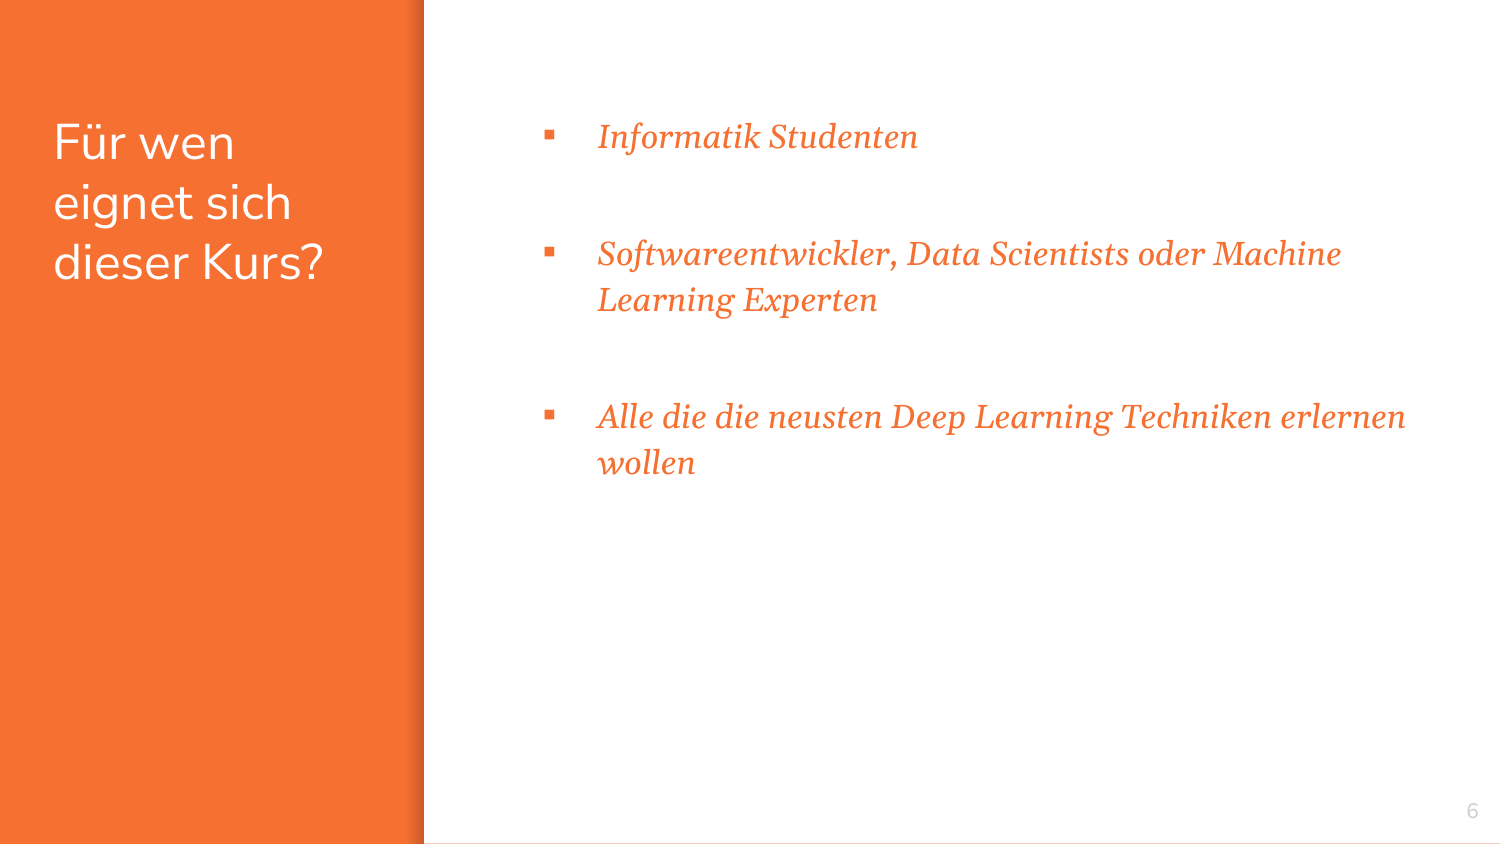

# Für wen eignet sich dieser Kurs?
Informatik Studenten

Softwareentwickler, Data Scientists oder Machine Learning Experten

Alle die die neusten Deep Learning Techniken erlernen wollen
6